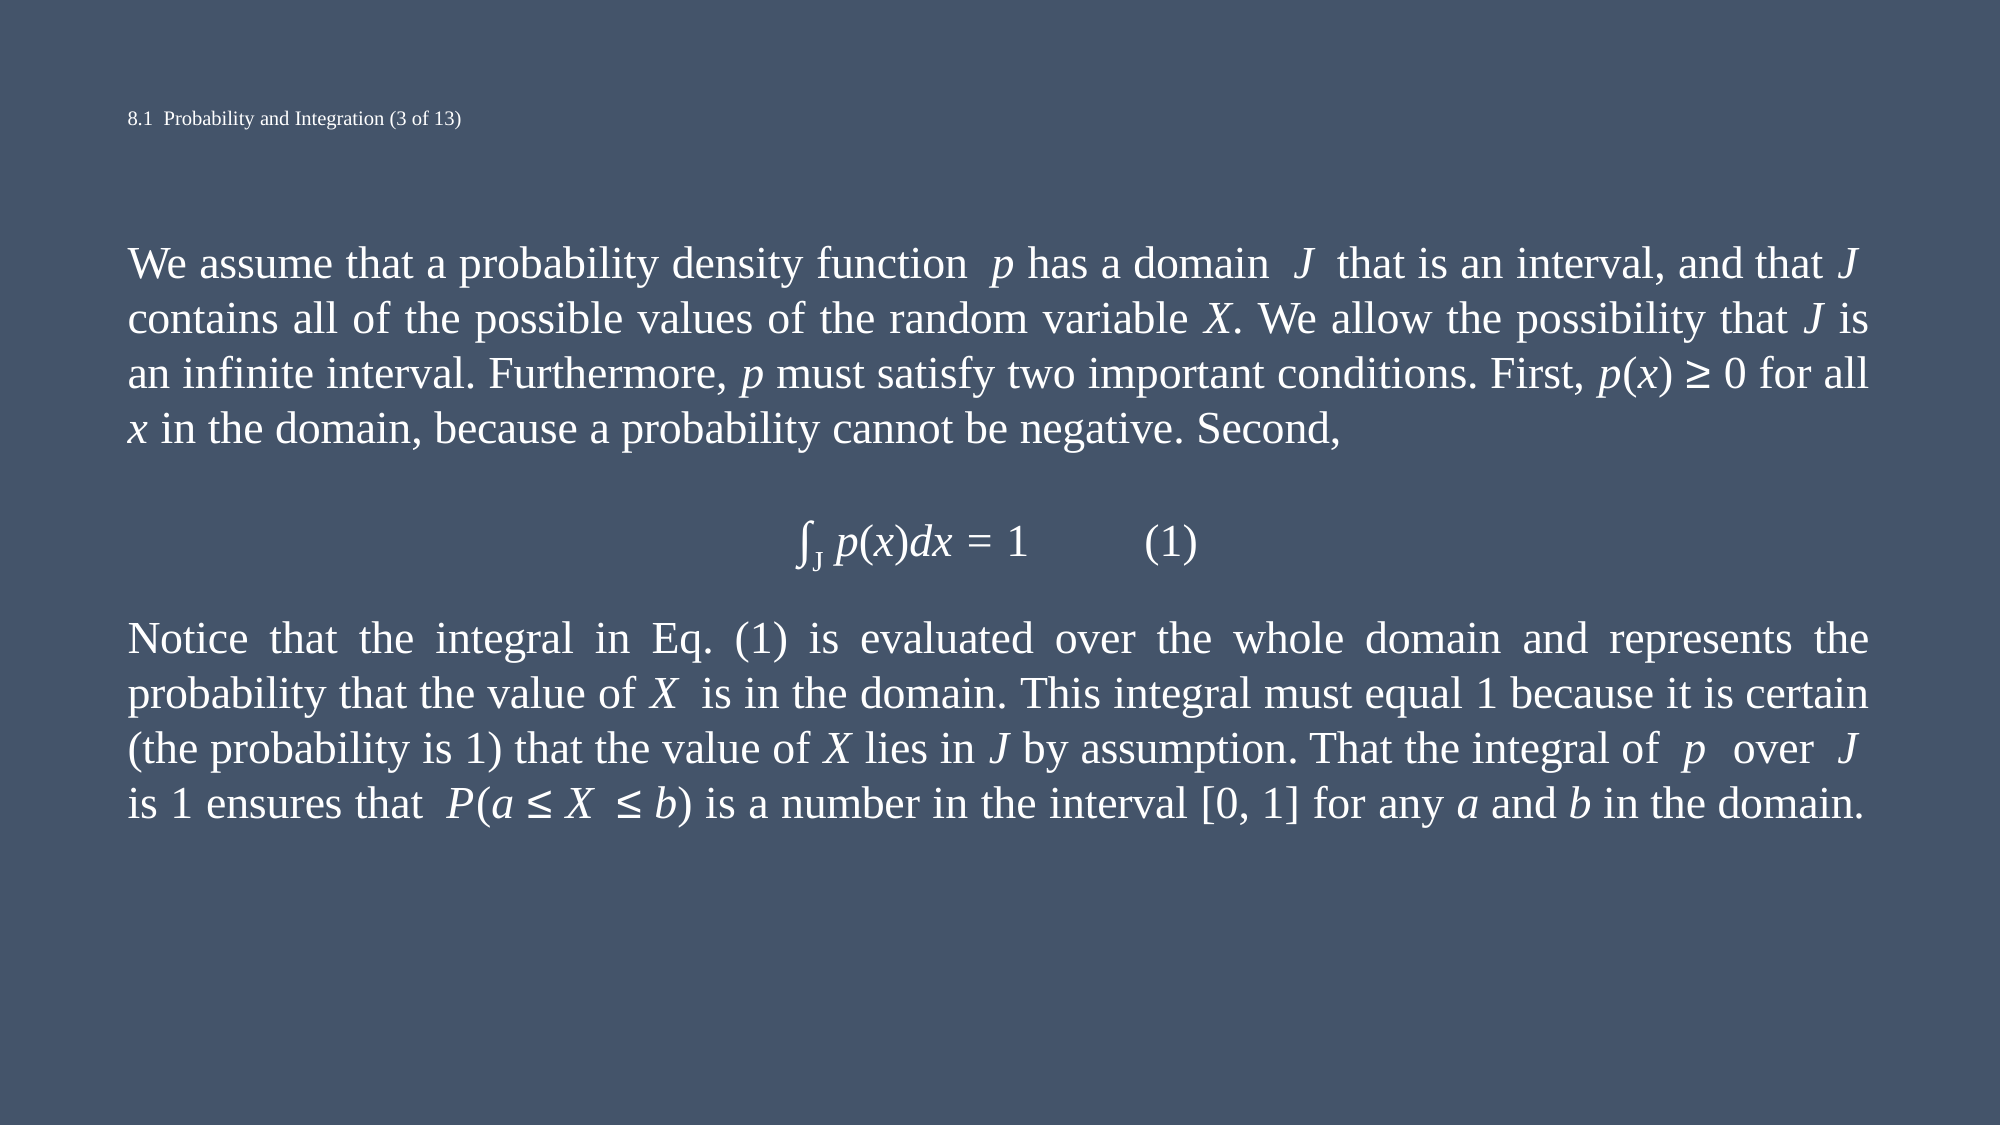

# 8.1  Probability and Integration (3 of 13)
We assume that a probability density function  p has a domain  J  that is an interval, and that J  contains all of the possible values of the random variable X. We allow the possibility that J is an infinite interval. Furthermore, p must satisfy two important conditions. First, p(x) ≥ 0 for all x in the domain, because a probability cannot be negative. Second,
∫J p(x)dx = 1          (1)
Notice that the integral in Eq. (1) is evaluated over the whole domain and represents the probability that the value of X  is in the domain. This integral must equal 1 because it is certain (the probability is 1) that the value of X lies in J by assumption. That the integral of  p  over  J  is 1 ensures that  P(a ≤ X  ≤ b) is a number in the interval [0, 1] for any a and b in the domain.